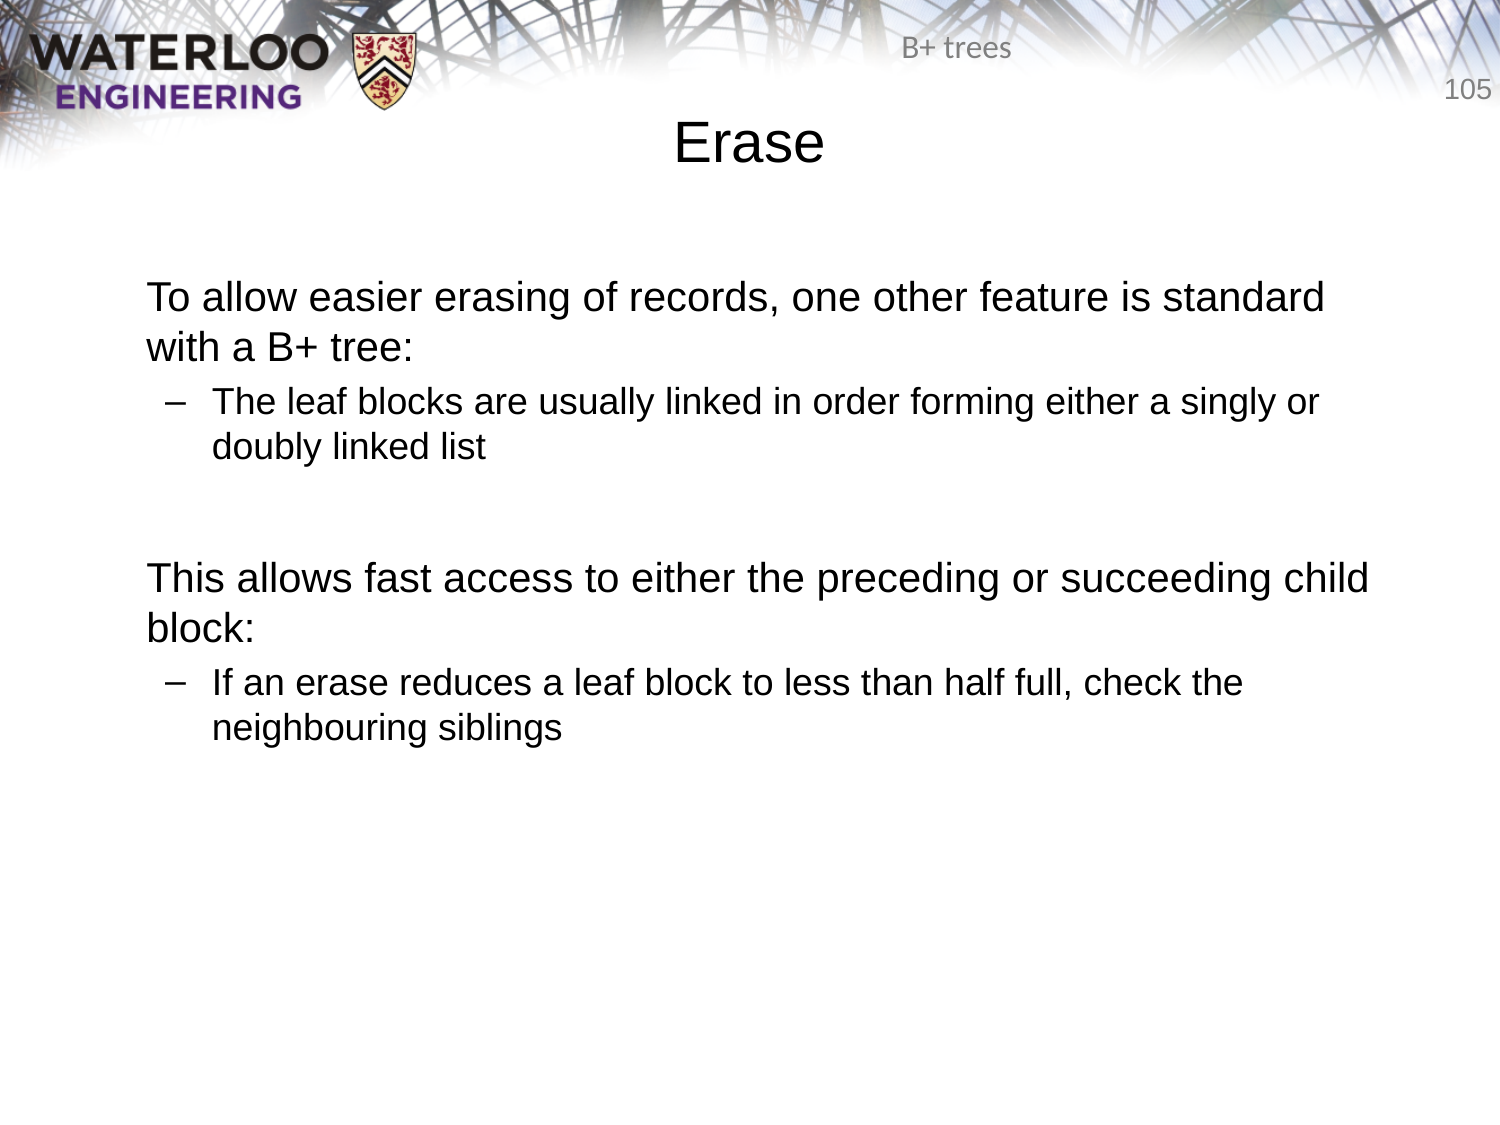

# Erase
	To allow easier erasing of records, one other feature is standard with a B+ tree:
The leaf blocks are usually linked in order forming either a singly or doubly linked list

	This allows fast access to either the preceding or succeeding child block:
If an erase reduces a leaf block to less than half full, check the neighbouring siblings